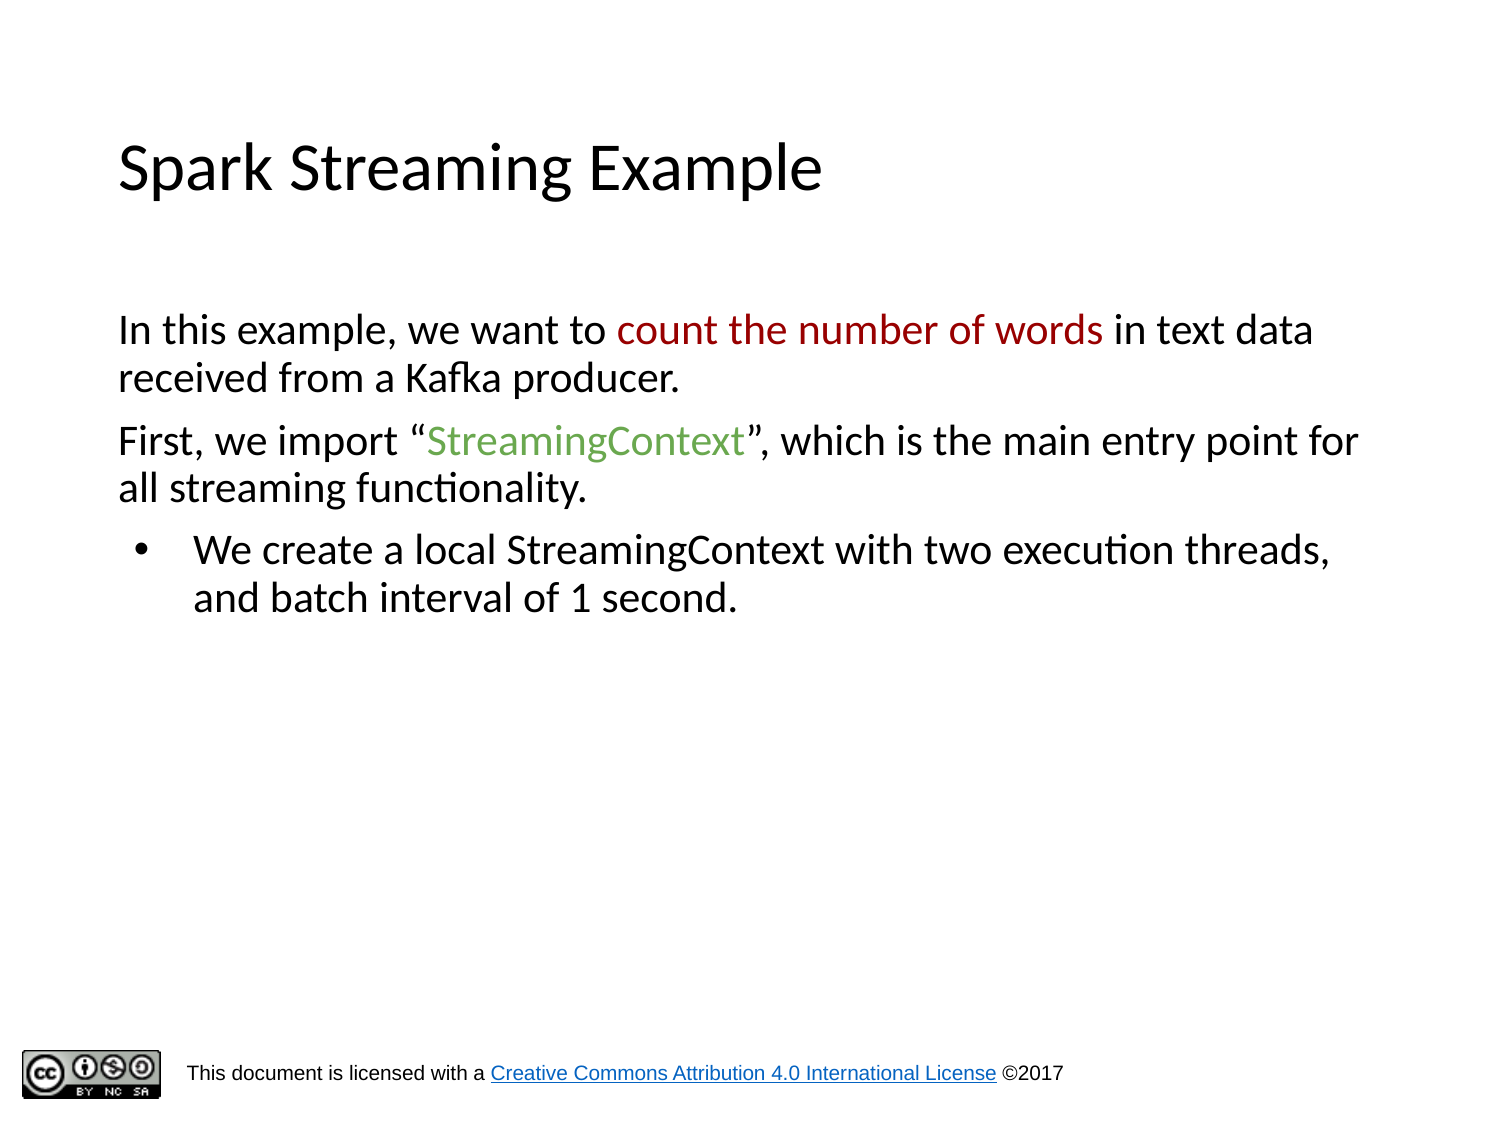

# Spark Streaming Example
In this example, we want to count the number of words in text data received from a Kafka producer.
First, we import “StreamingContext”, which is the main entry point for all streaming functionality.
We create a local StreamingContext with two execution threads, and batch interval of 1 second.